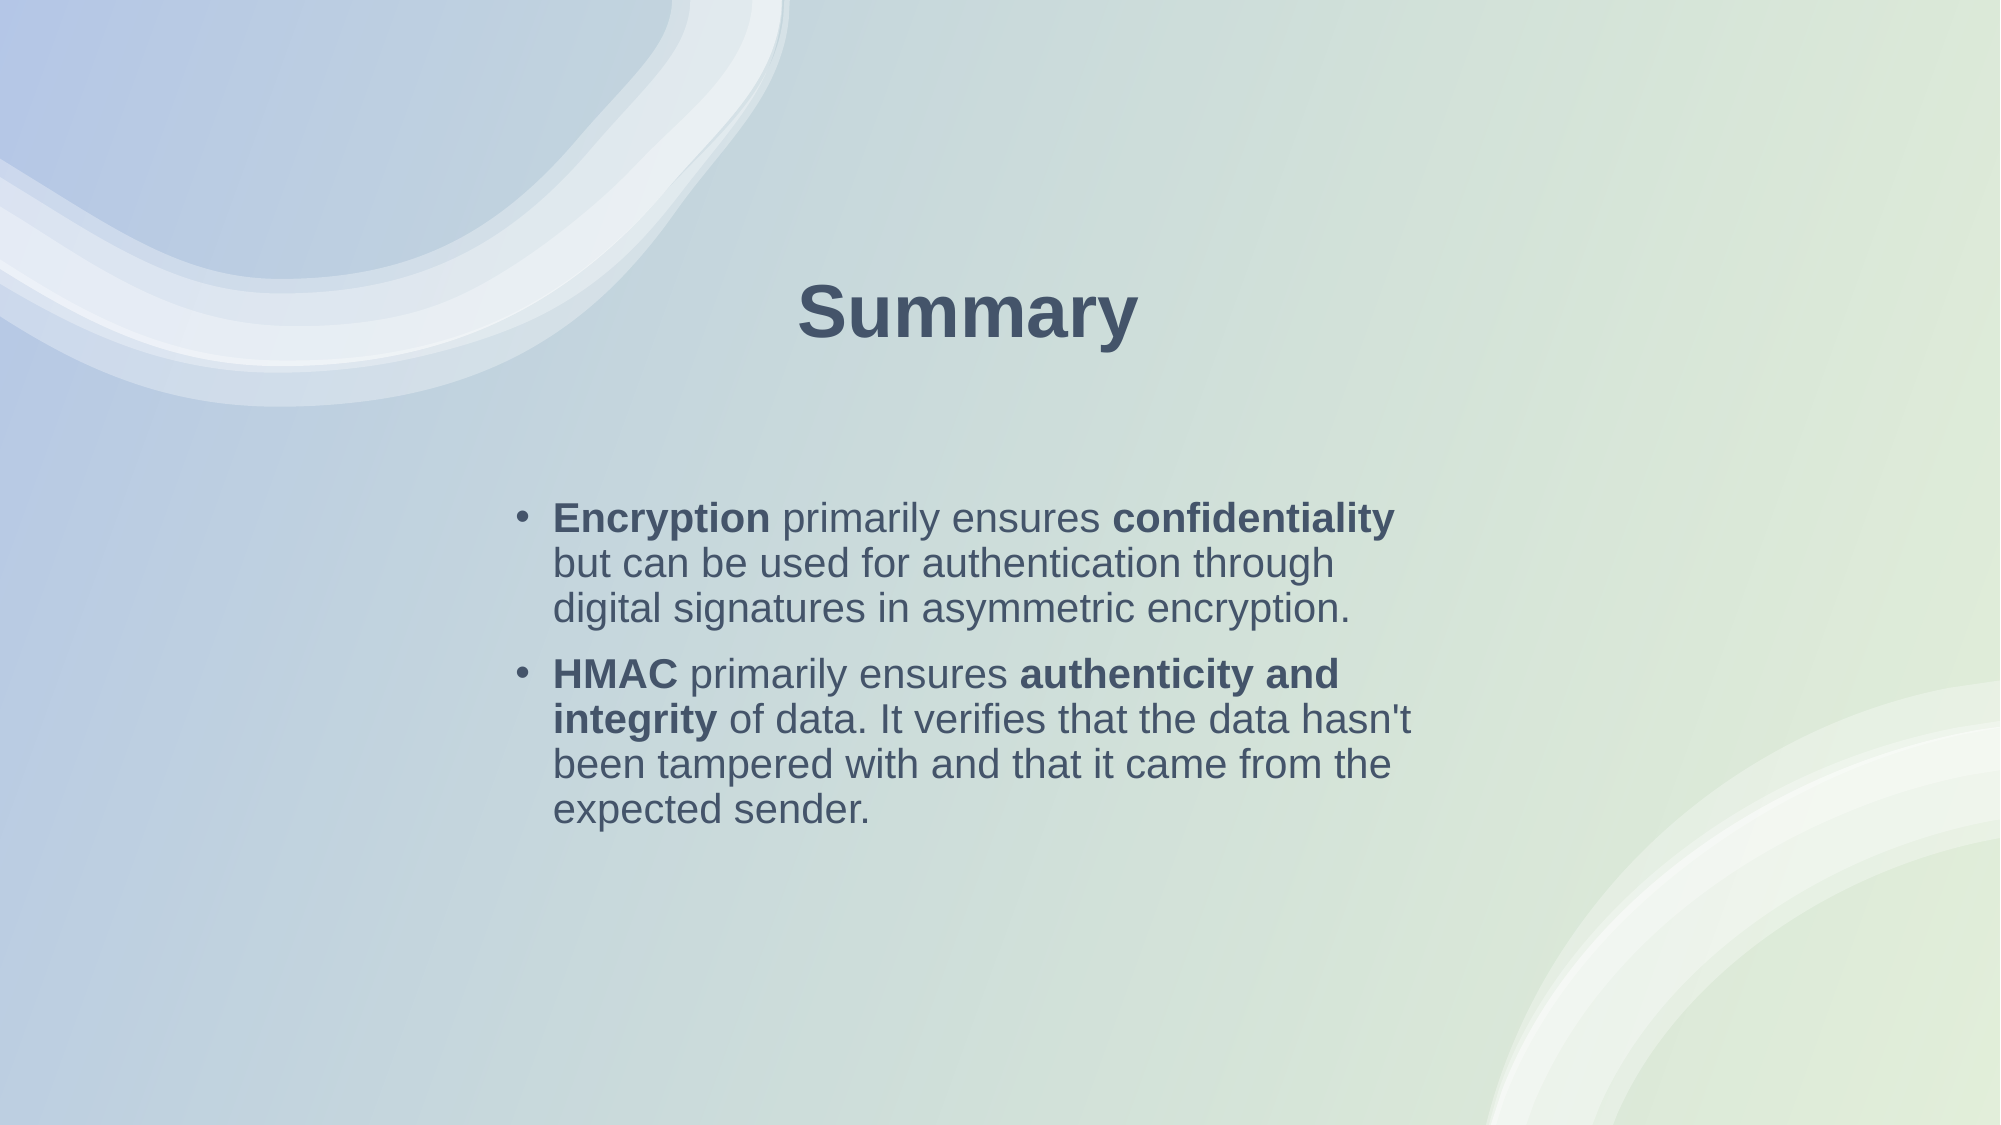

# Summary
Encryption primarily ensures confidentiality but can be used for authentication through digital signatures in asymmetric encryption.
HMAC primarily ensures authenticity and integrity of data. It verifies that the data hasn't been tampered with and that it came from the expected sender.